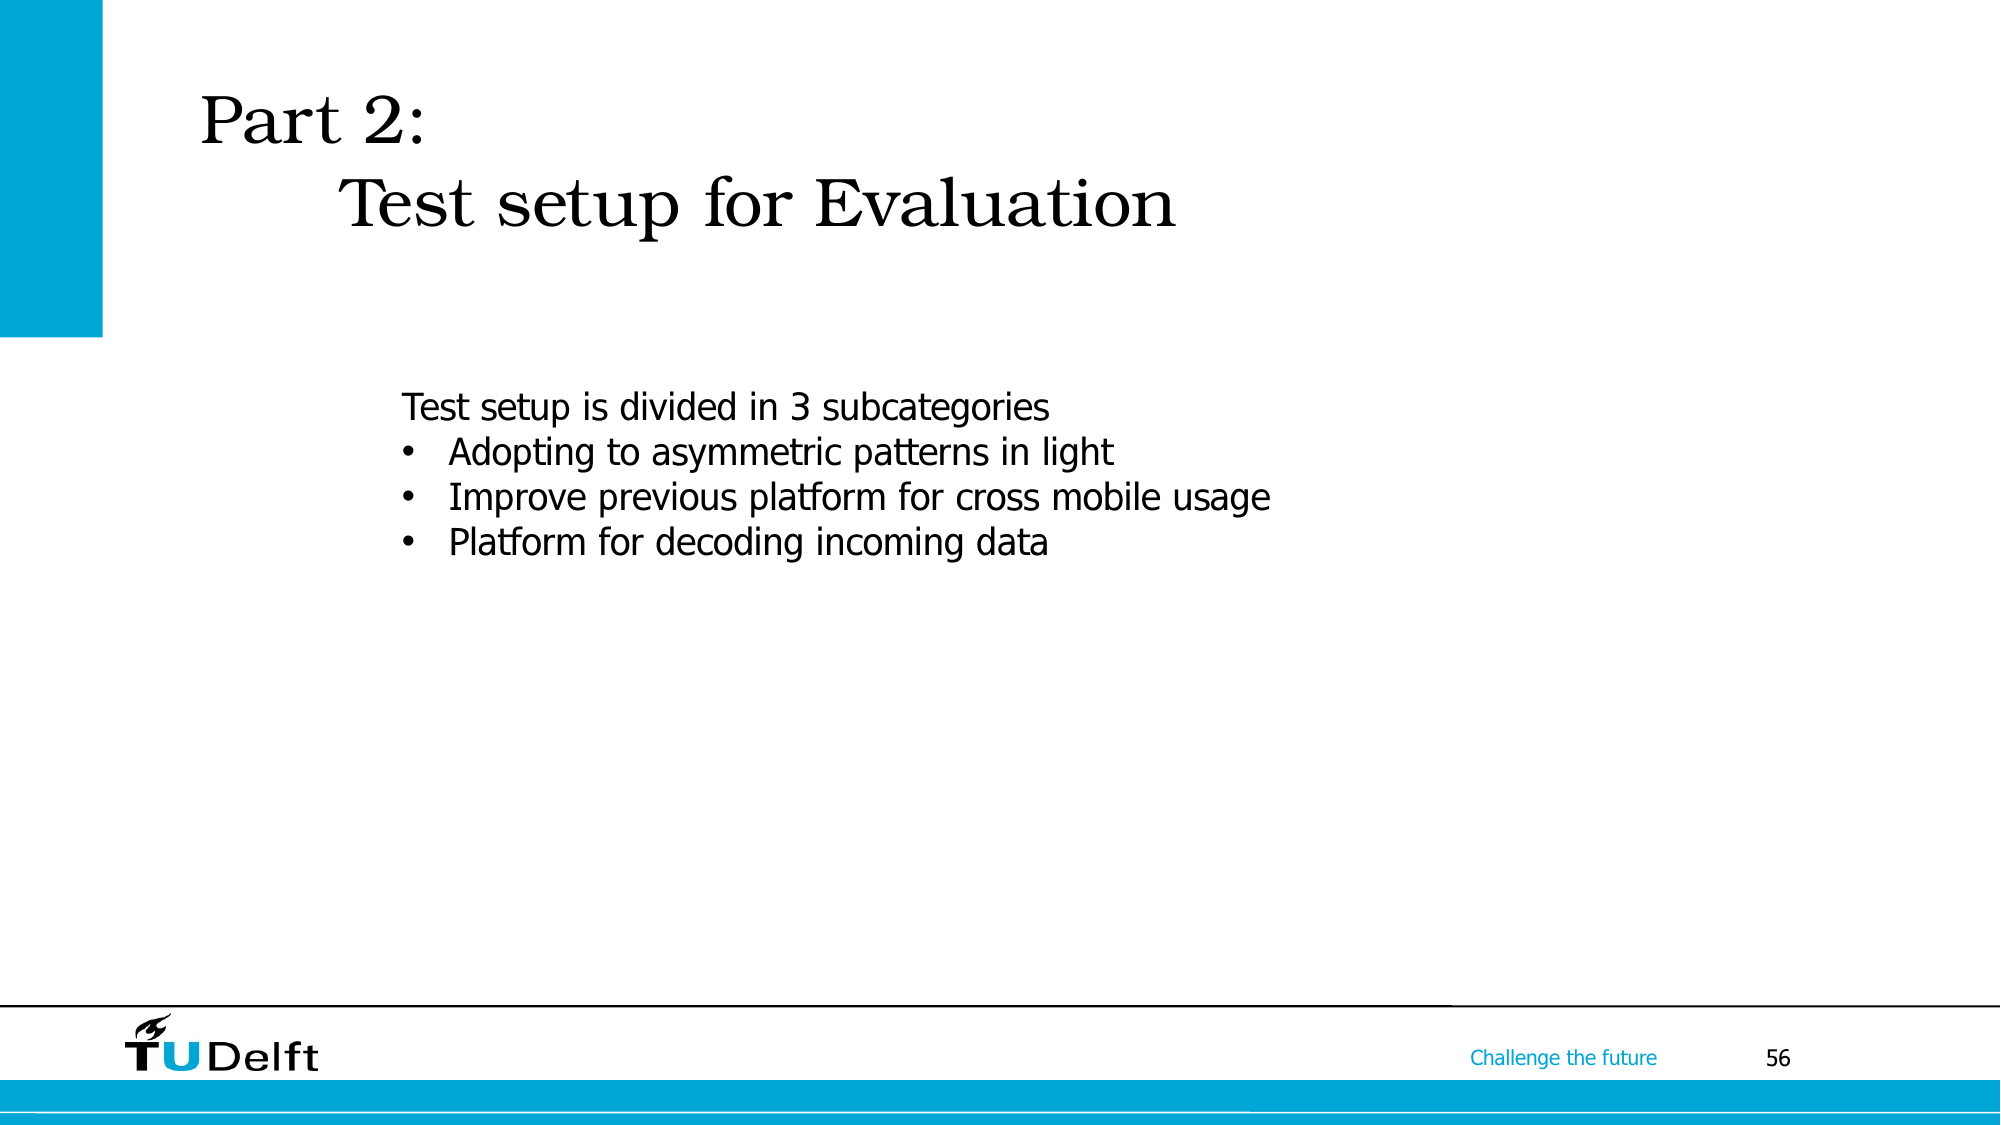

# Part 2: Test setup for Evaluation
Test setup is divided in 3 subcategories
Adopting to asymmetric patterns in light
Improve previous platform for cross mobile usage
Platform for decoding incoming data